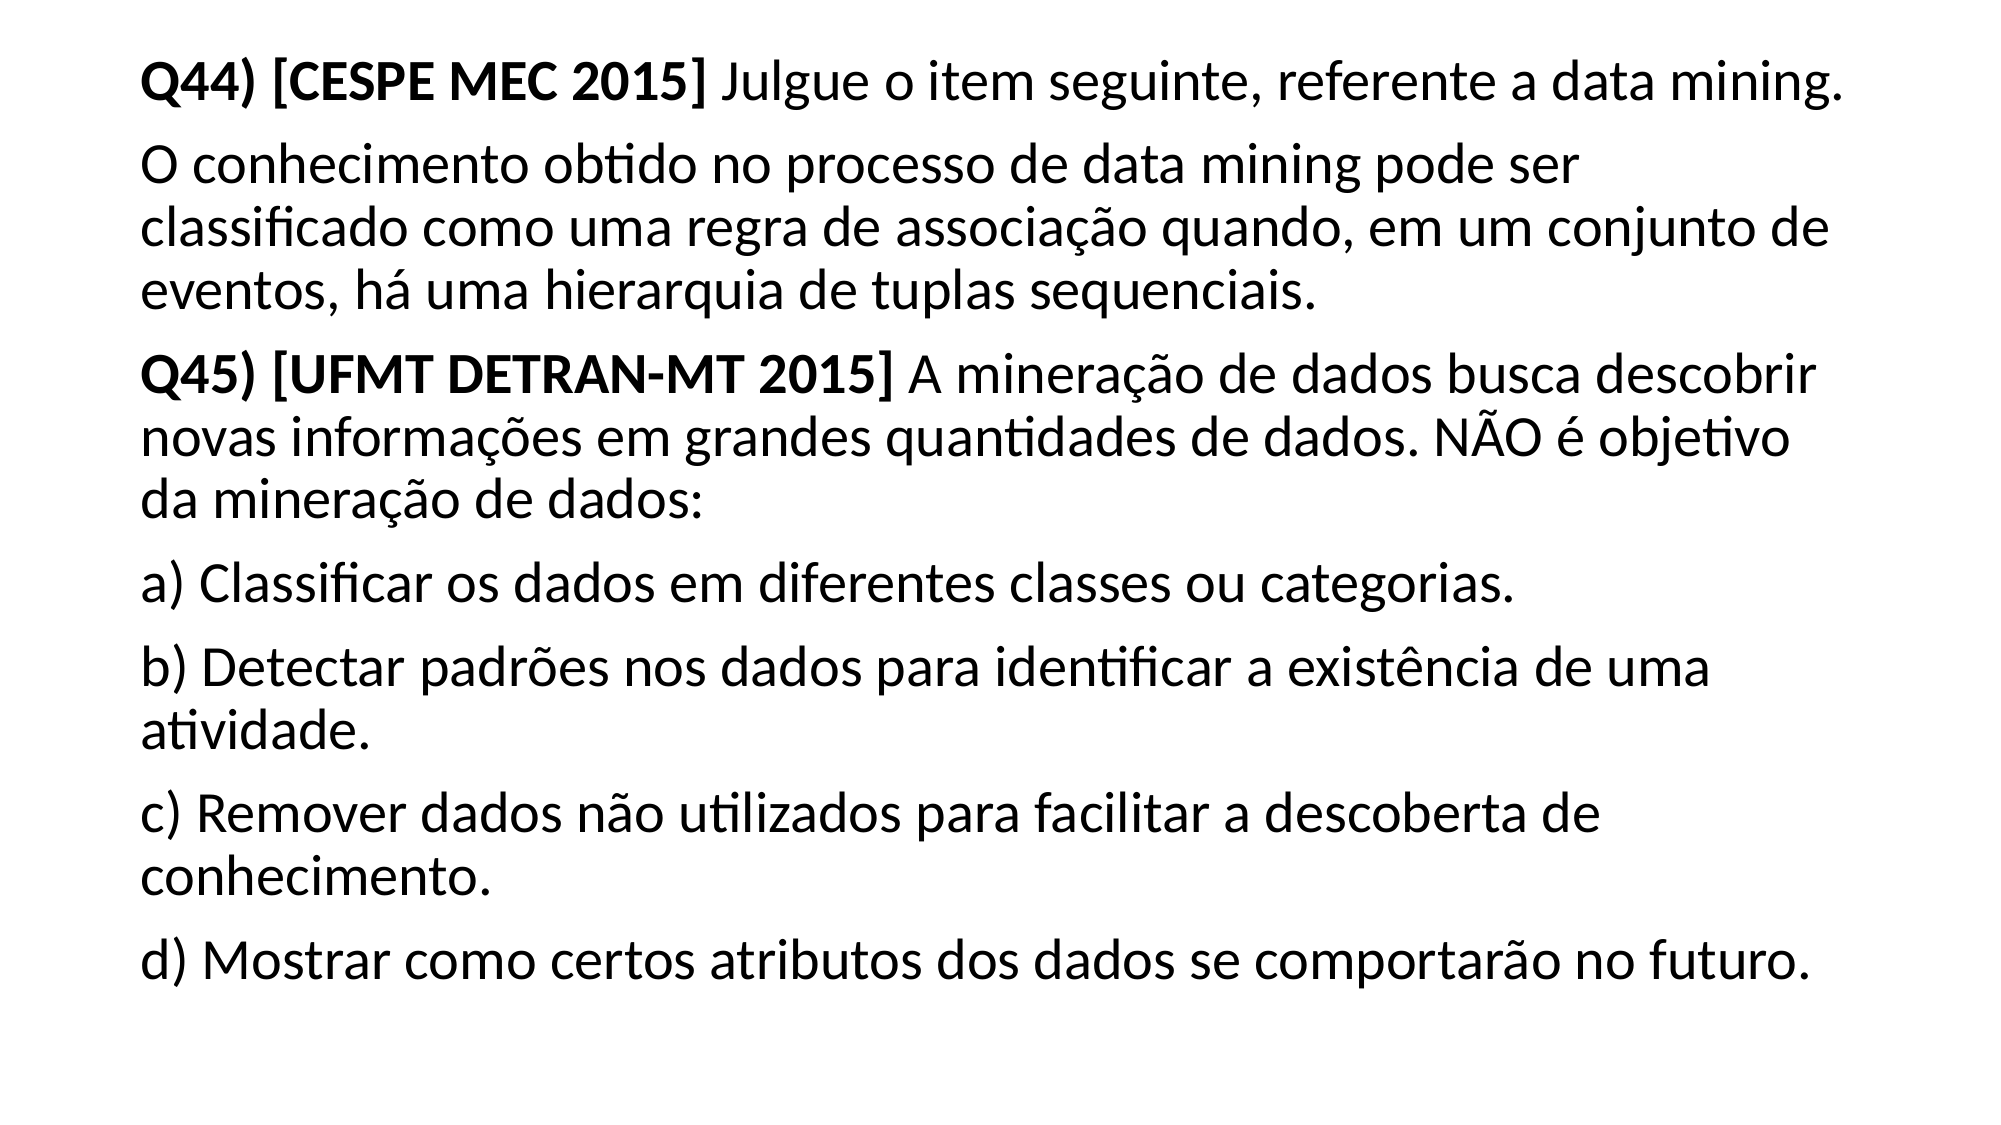

Q44) [CESPE MEC 2015] Julgue o item seguinte, referente a data mining.
O conhecimento obtido no processo de data mining pode ser classificado como uma regra de associação quando, em um conjunto de eventos, há uma hierarquia de tuplas sequenciais.
Q45) [UFMT DETRAN-MT 2015] A mineração de dados busca descobrir novas informações em grandes quantidades de dados. NÃO é objetivo da mineração de dados:
a) Classificar os dados em diferentes classes ou categorias.
b) Detectar padrões nos dados para identificar a existência de uma atividade.
c) Remover dados não utilizados para facilitar a descoberta de conhecimento.
d) Mostrar como certos atributos dos dados se comportarão no futuro.